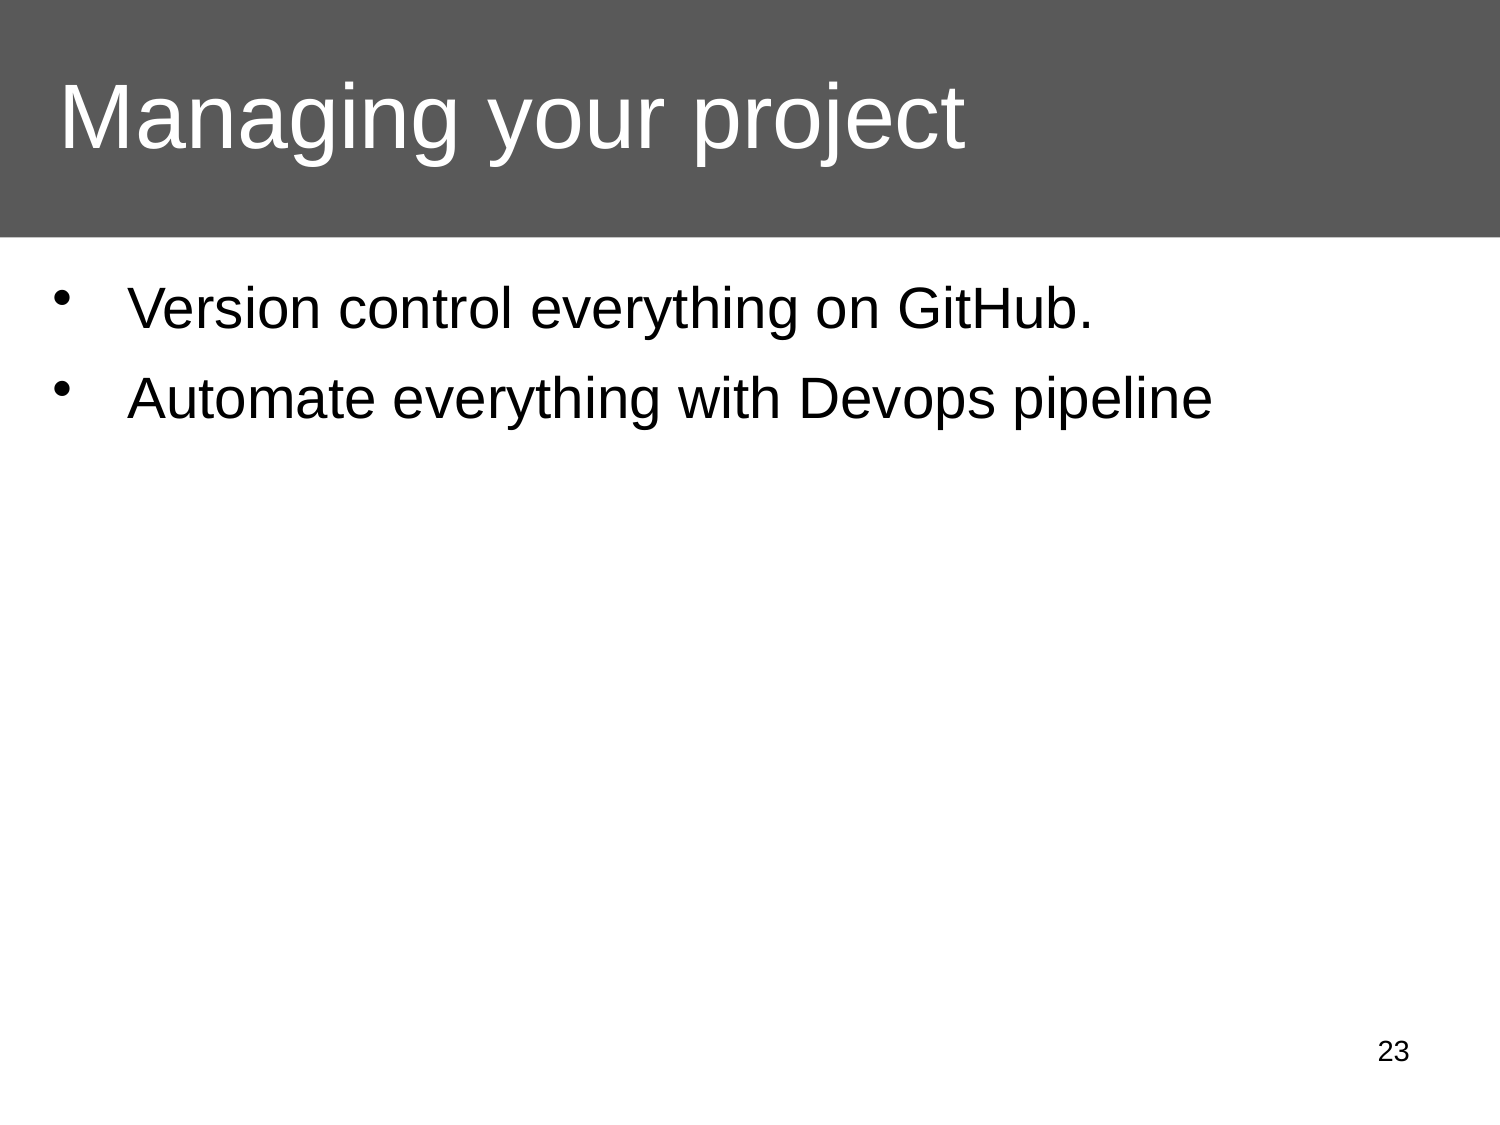

# Managing your project
Version control everything on GitHub.
Automate everything with Devops pipeline

23